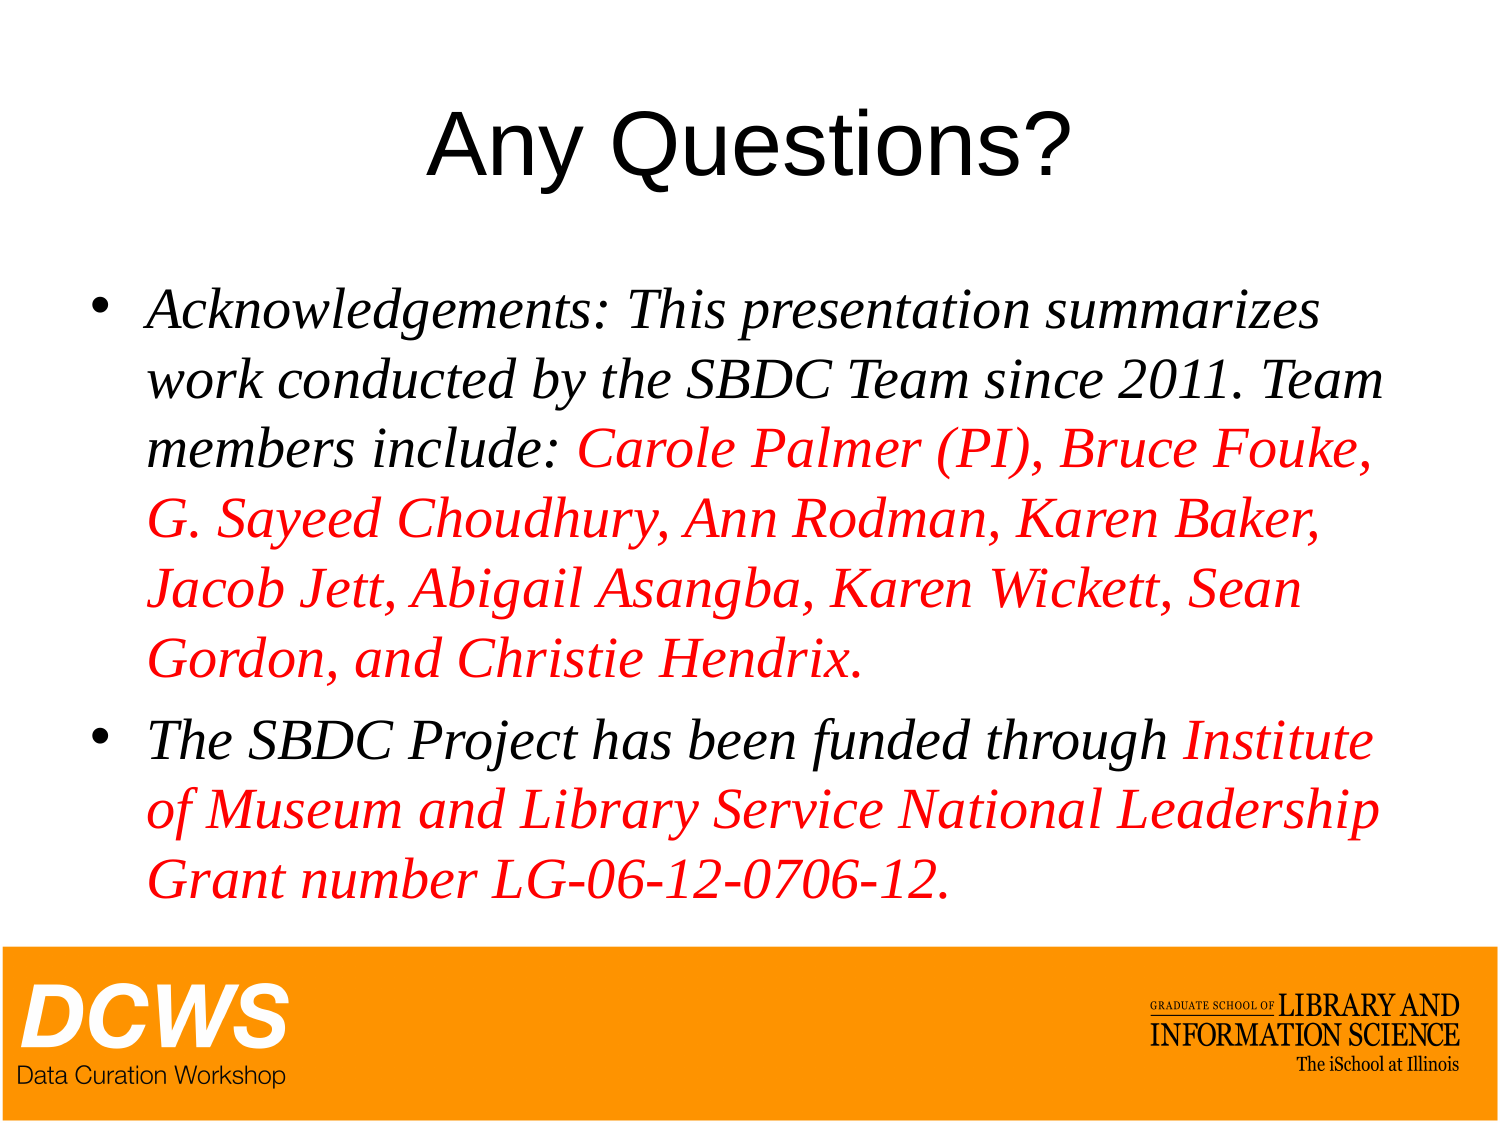

# Any Questions?
Acknowledgements: This presentation summarizes work conducted by the SBDC Team since 2011. Team members include: Carole Palmer (PI), Bruce Fouke, G. Sayeed Choudhury, Ann Rodman, Karen Baker, Jacob Jett, Abigail Asangba, Karen Wickett, Sean Gordon, and Christie Hendrix.
The SBDC Project has been funded through Institute of Museum and Library Service National Leadership Grant number LG-06-12-0706-12.